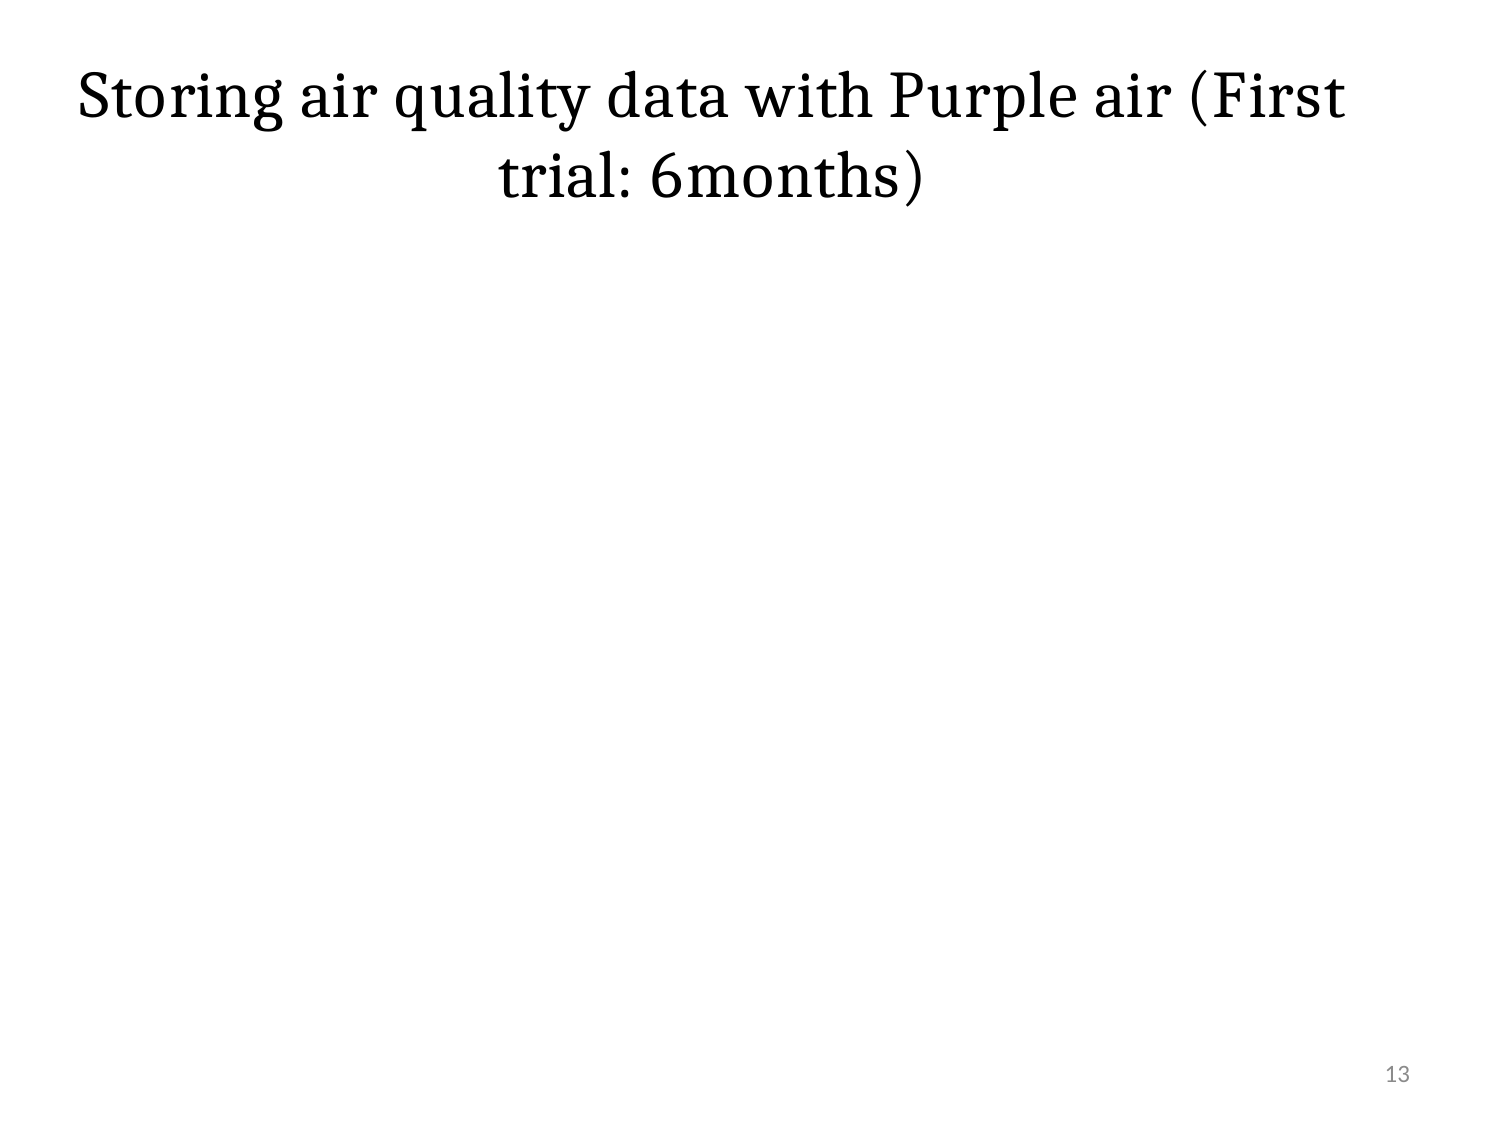

# Storing air quality data with Purple air (First trial: 6months)
13